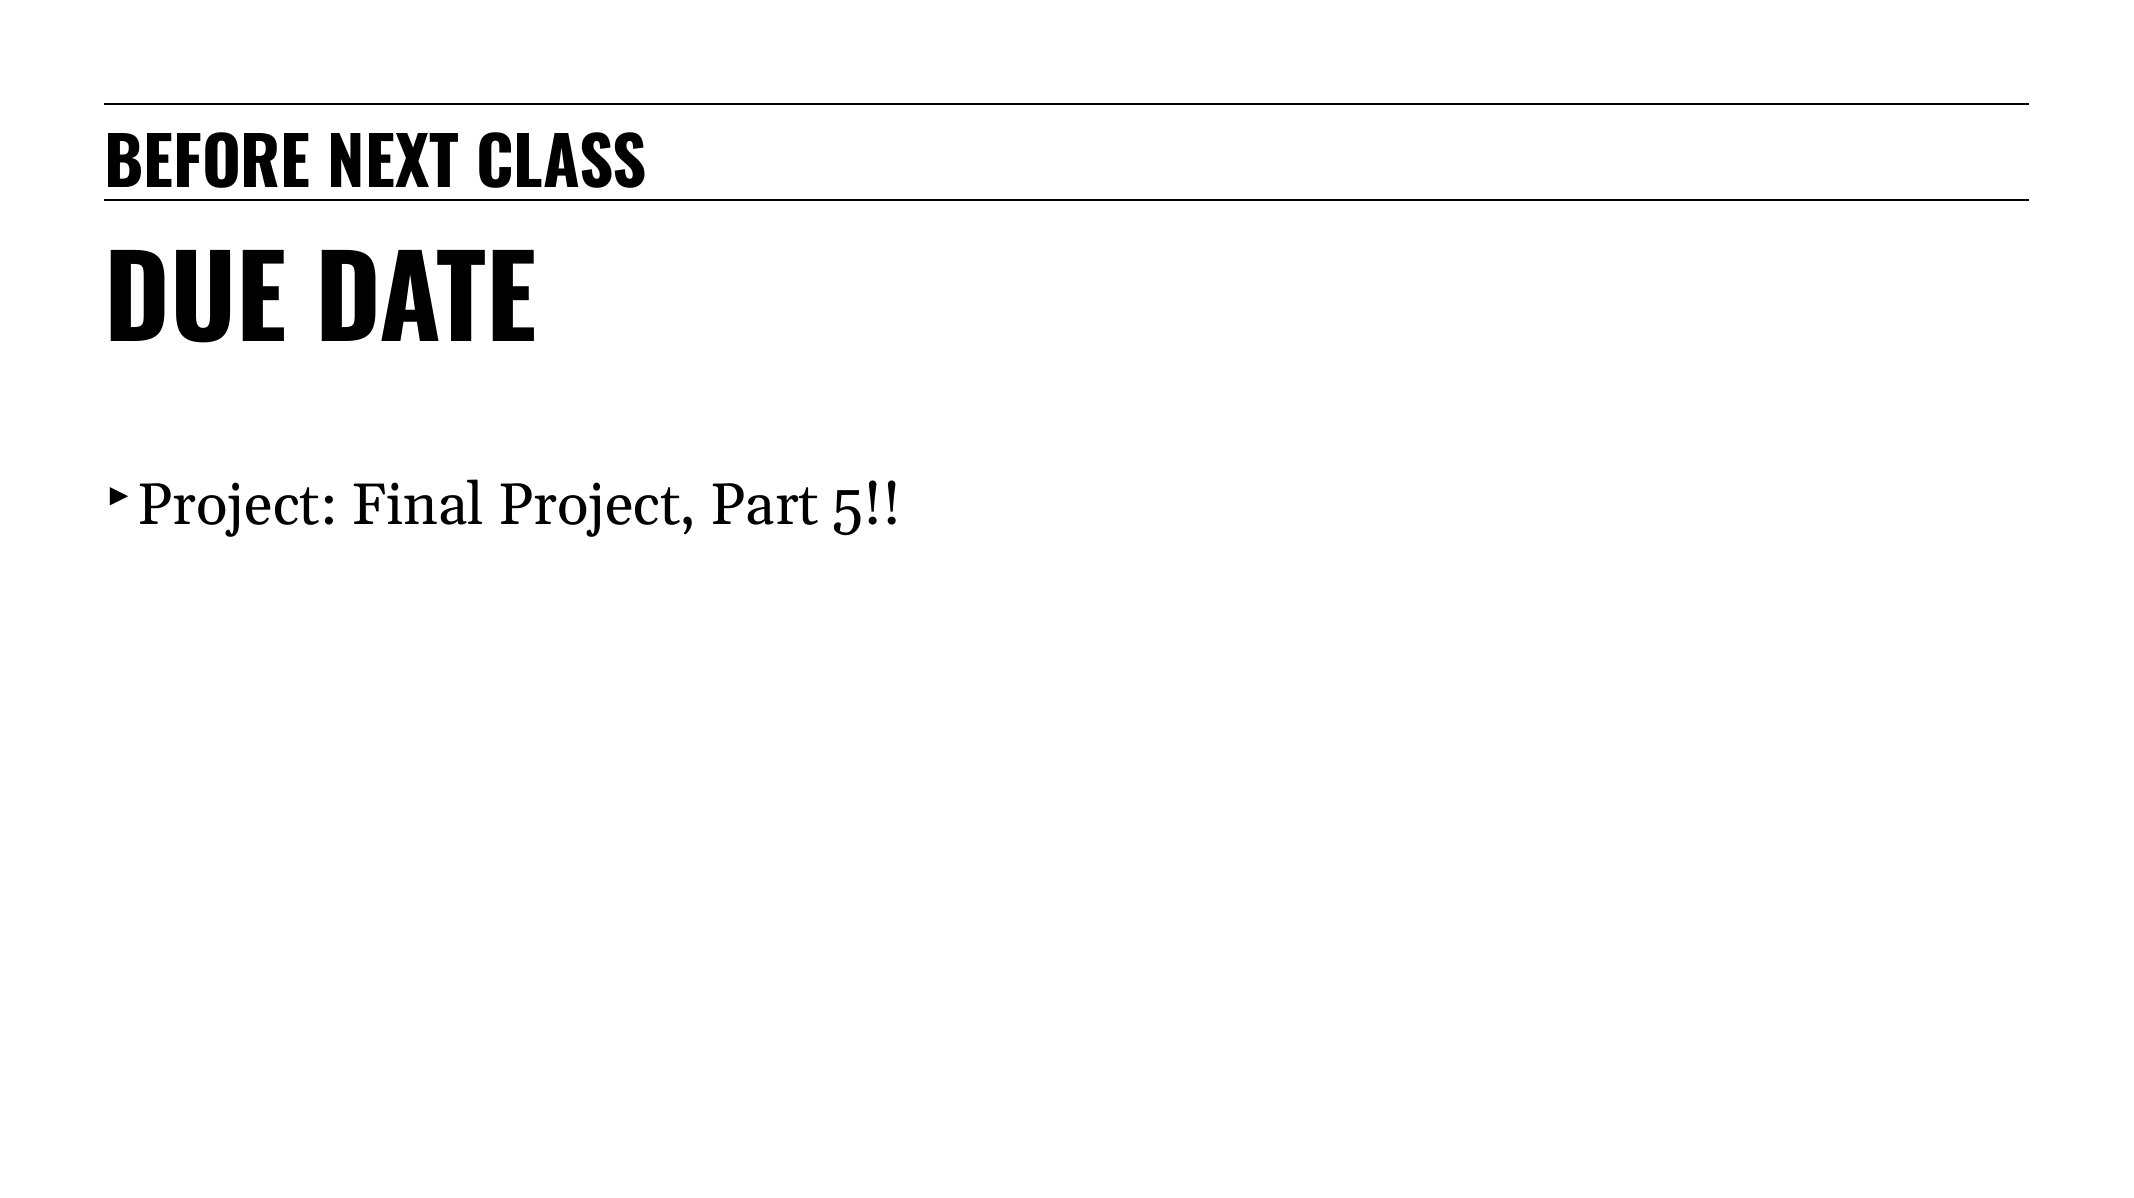

BEFORE NEXT CLASS
# DUE DATE

Project: Final Project, Part 5!!